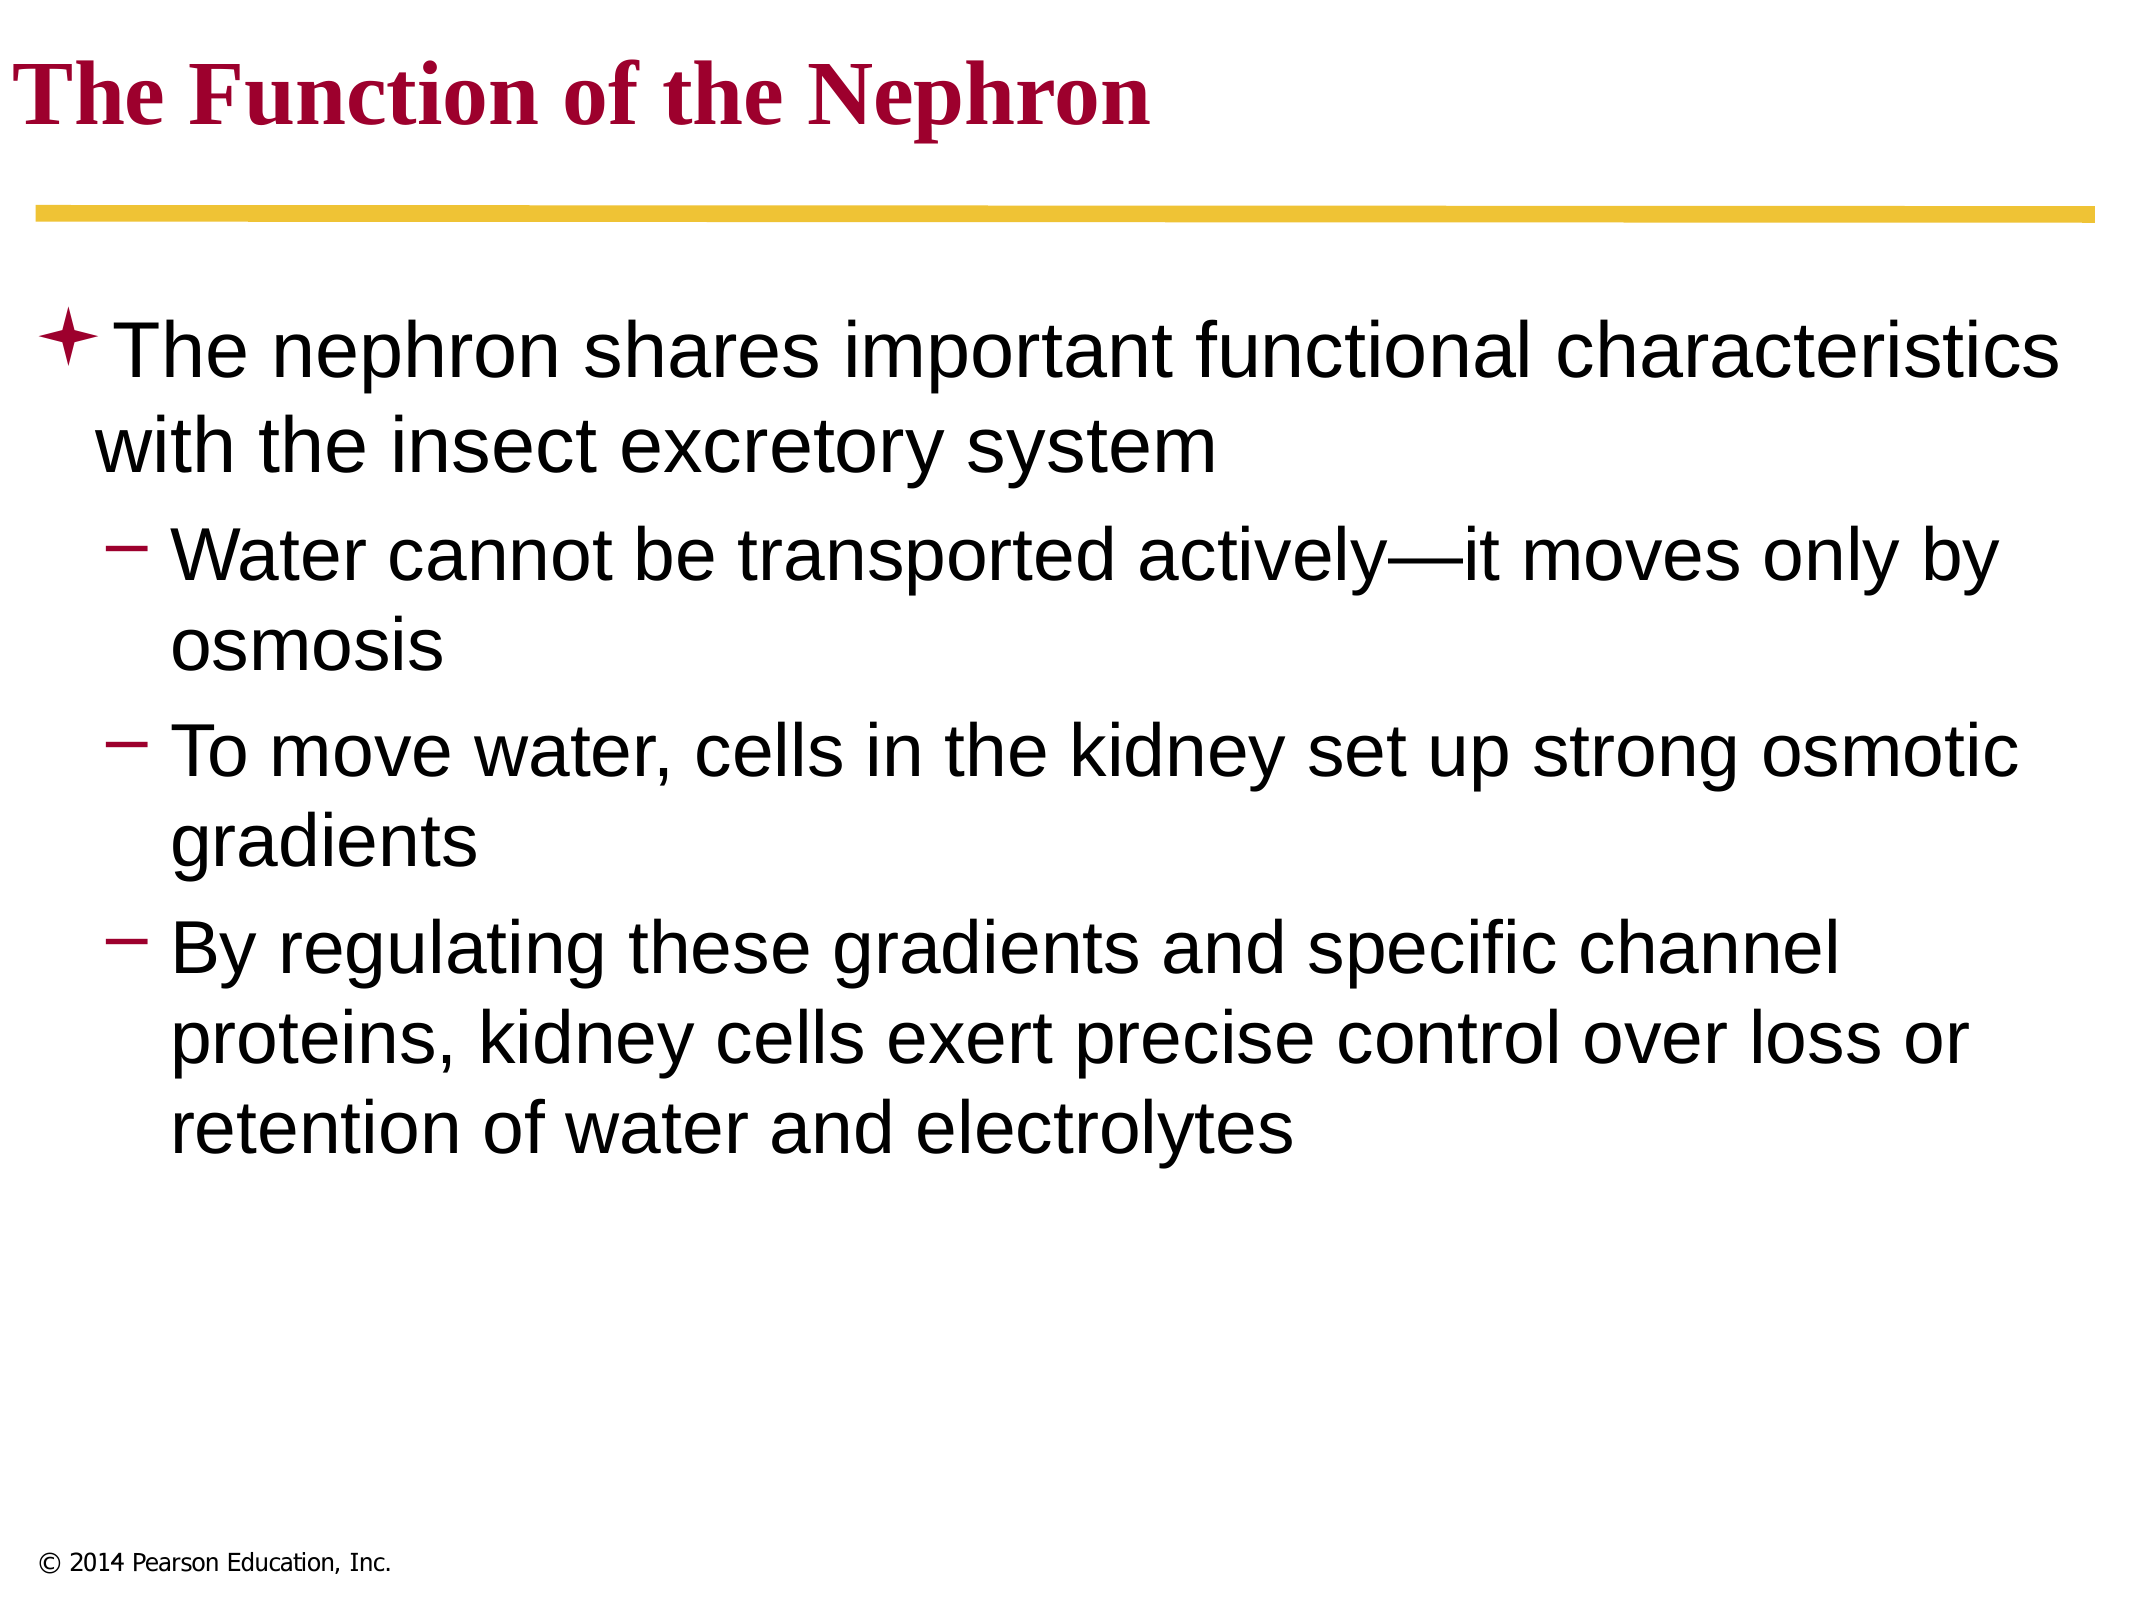

The Function of the Nephron

The nephron shares important functional characteristics with the insect excretory system
Water cannot be transported actively—it moves only by osmosis
To move water, cells in the kidney set up strong osmotic gradients
By regulating these gradients and specific channel proteins, kidney cells exert precise control over loss or retention of water and electrolytes